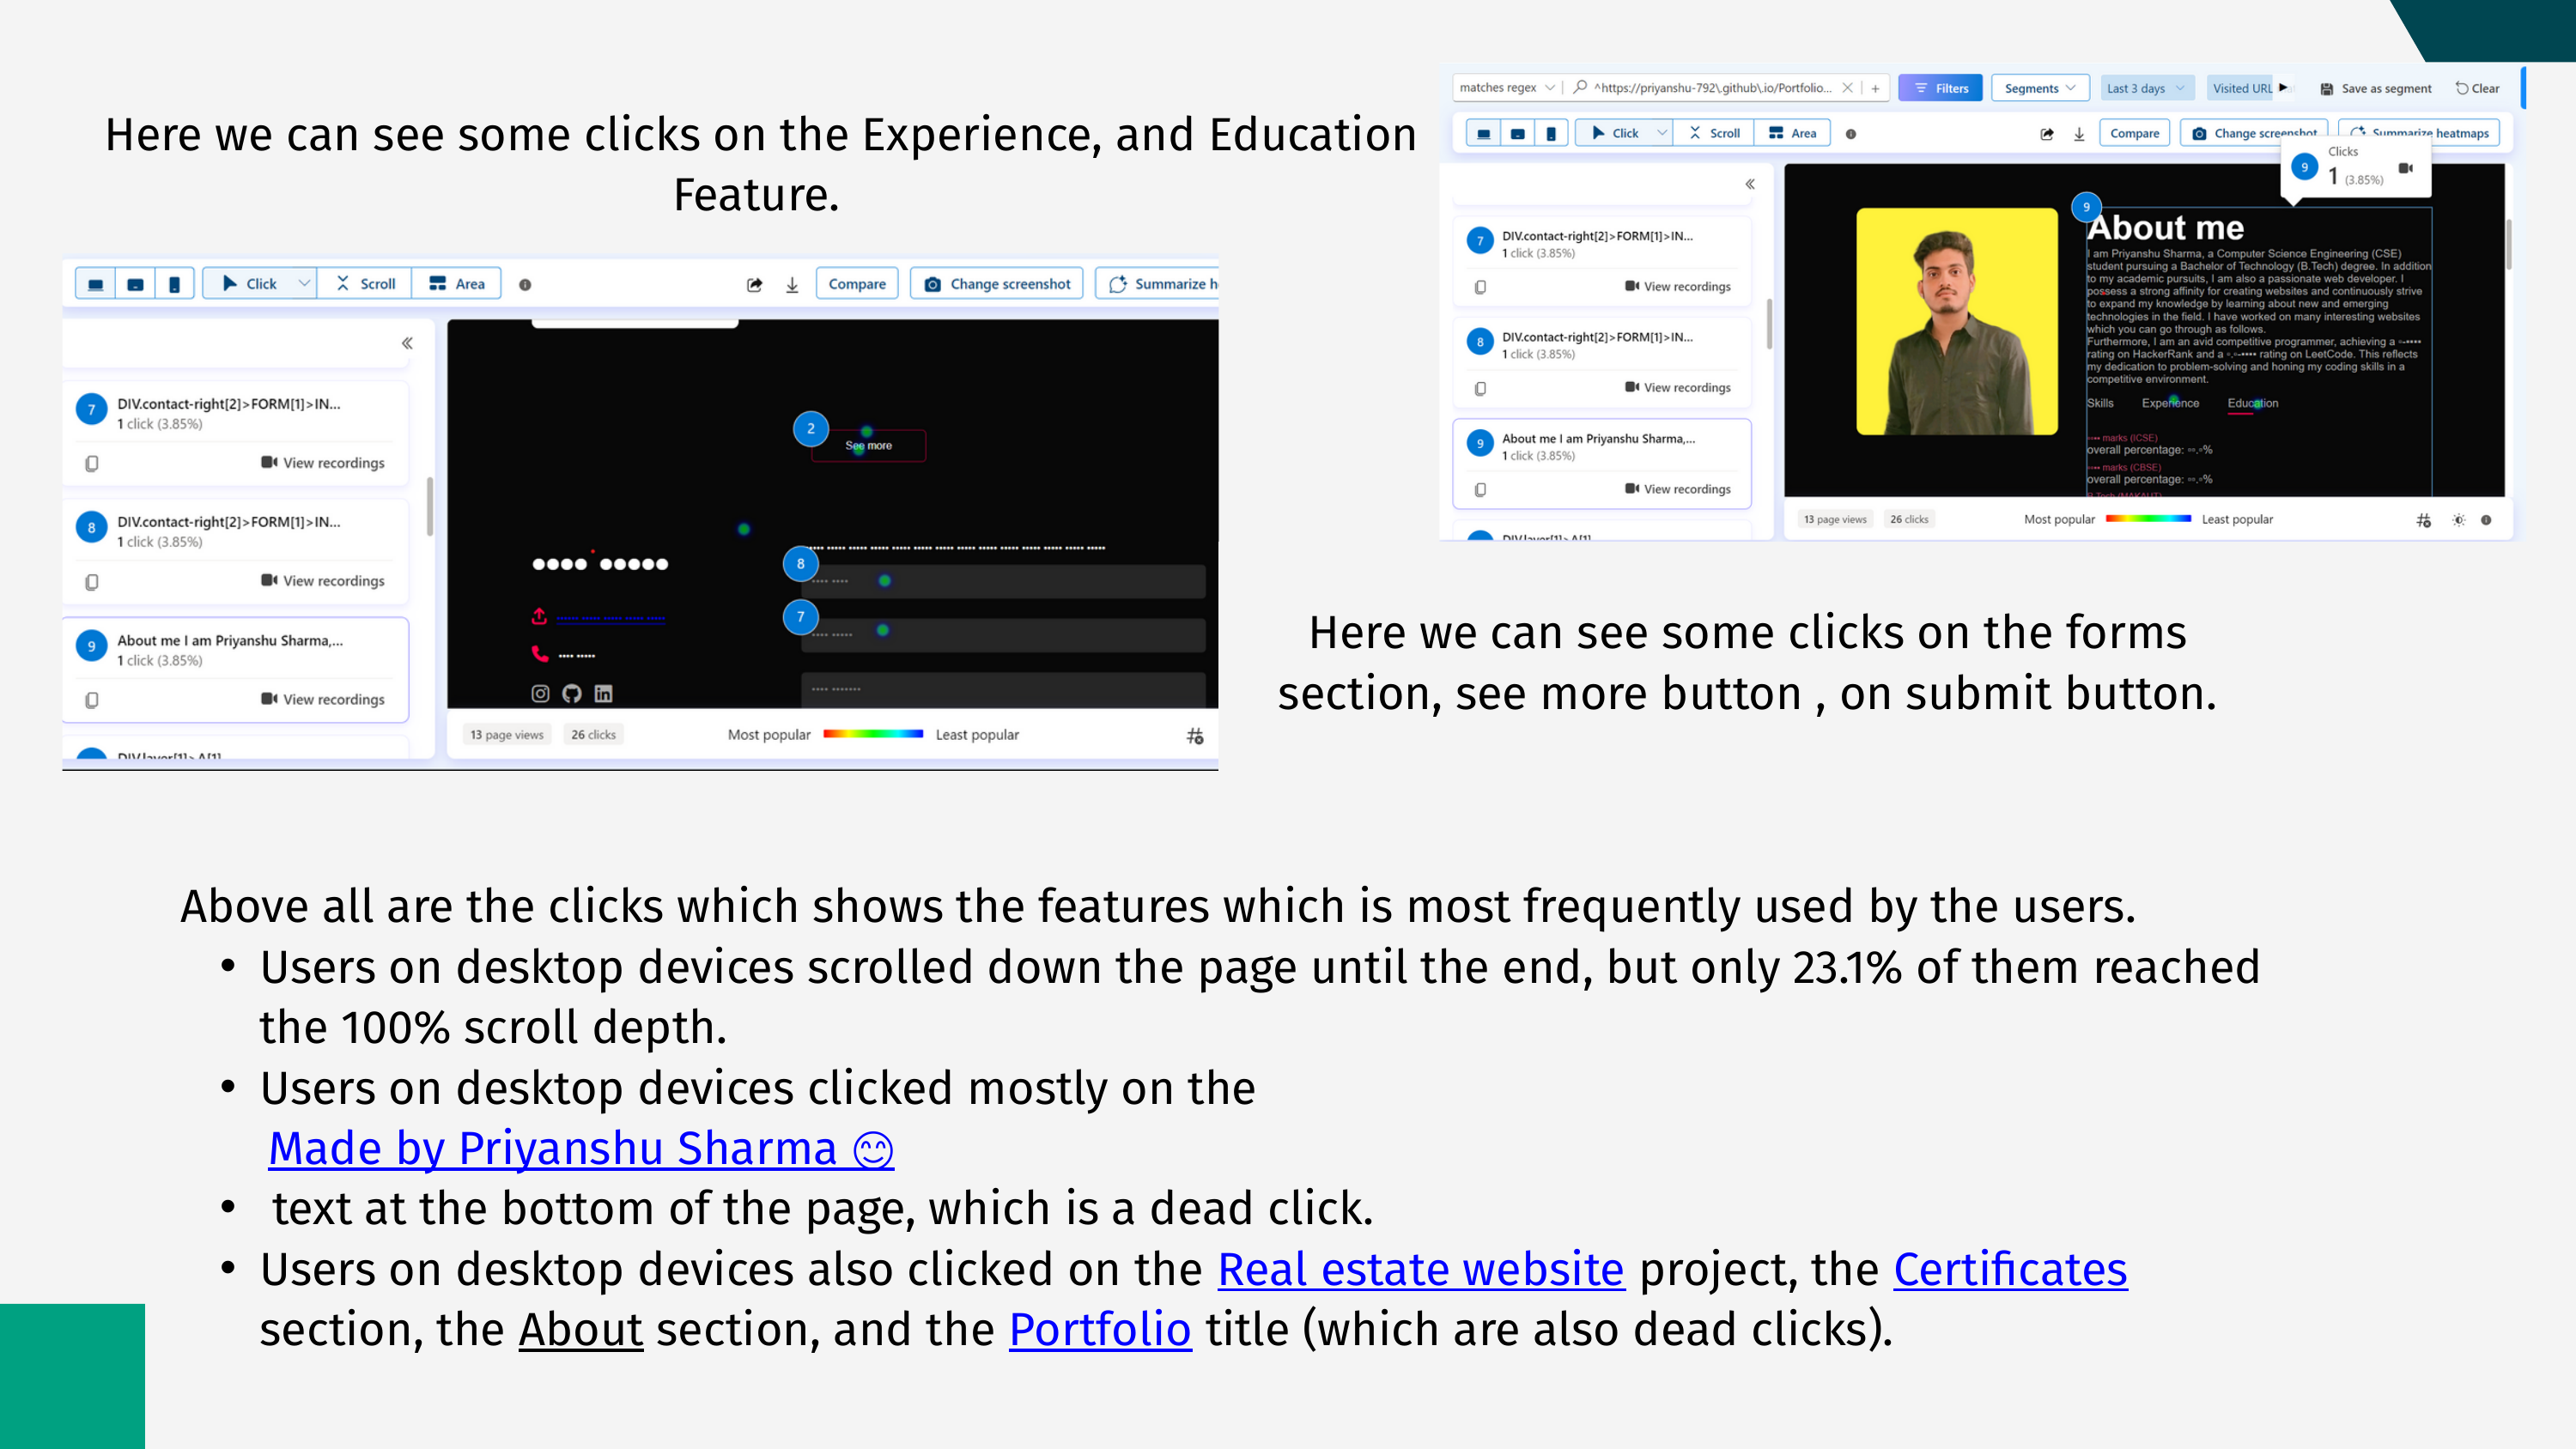

Here we can see some clicks on the Experience, and Education Feature.

Here we can see some clicks on the forms section, see more button , on submit button.

Above all are the clicks which shows the features which is most frequently used by the users.
Users on desktop devices scrolled down the page until the end, but only 23.1% of them reached the 100% scroll depth.
Users on desktop devices clicked mostly on the
       Made by Priyanshu Sharma 😊
 text at the bottom of the page, which is a dead click.
Users on desktop devices also clicked on the Real estate website project, the Certificates section, the About section, and the Portfolio title (which are also dead clicks).